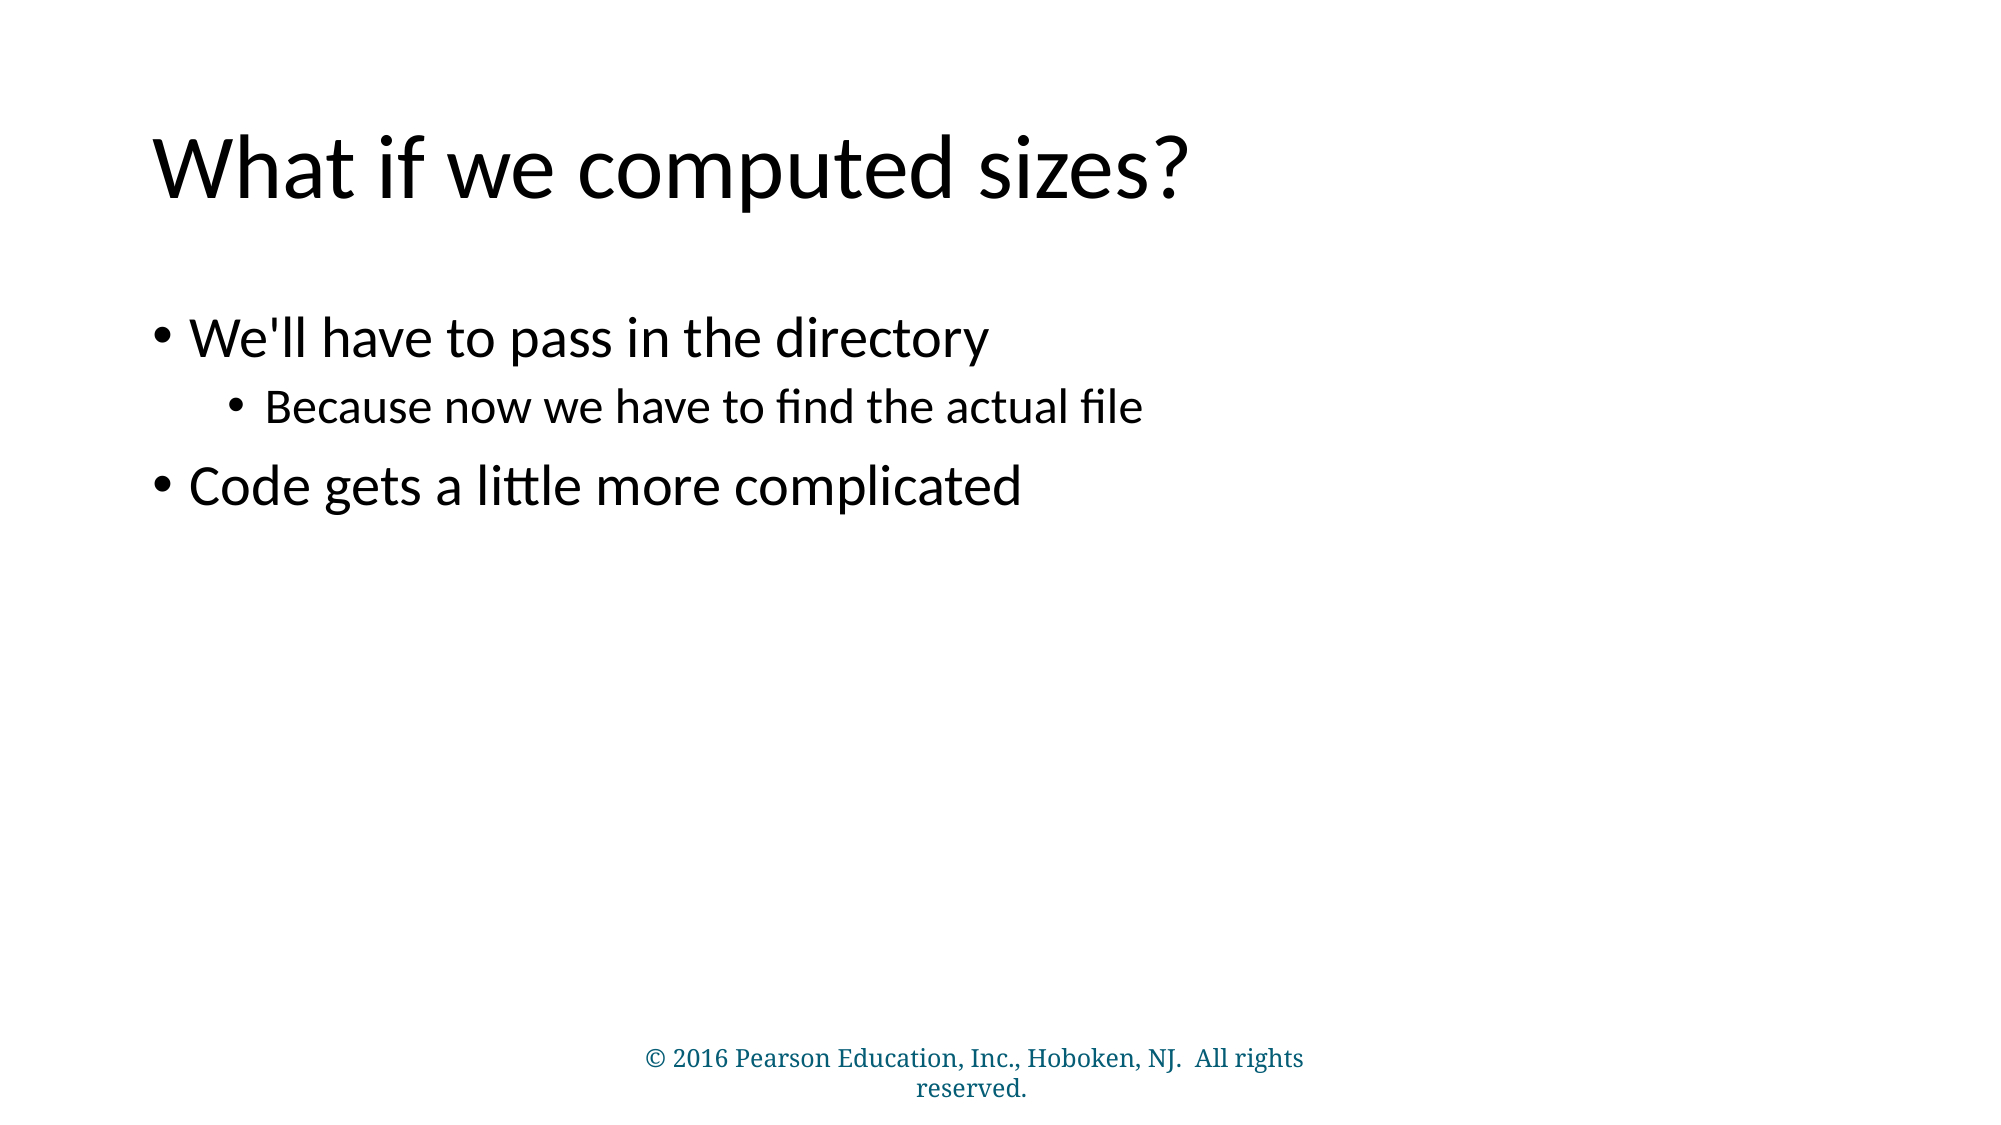

# What if we computed sizes?
We'll have to pass in the directory
Because now we have to find the actual file
Code gets a little more complicated
© 2016 Pearson Education, Inc., Hoboken, NJ.  All rights reserved.